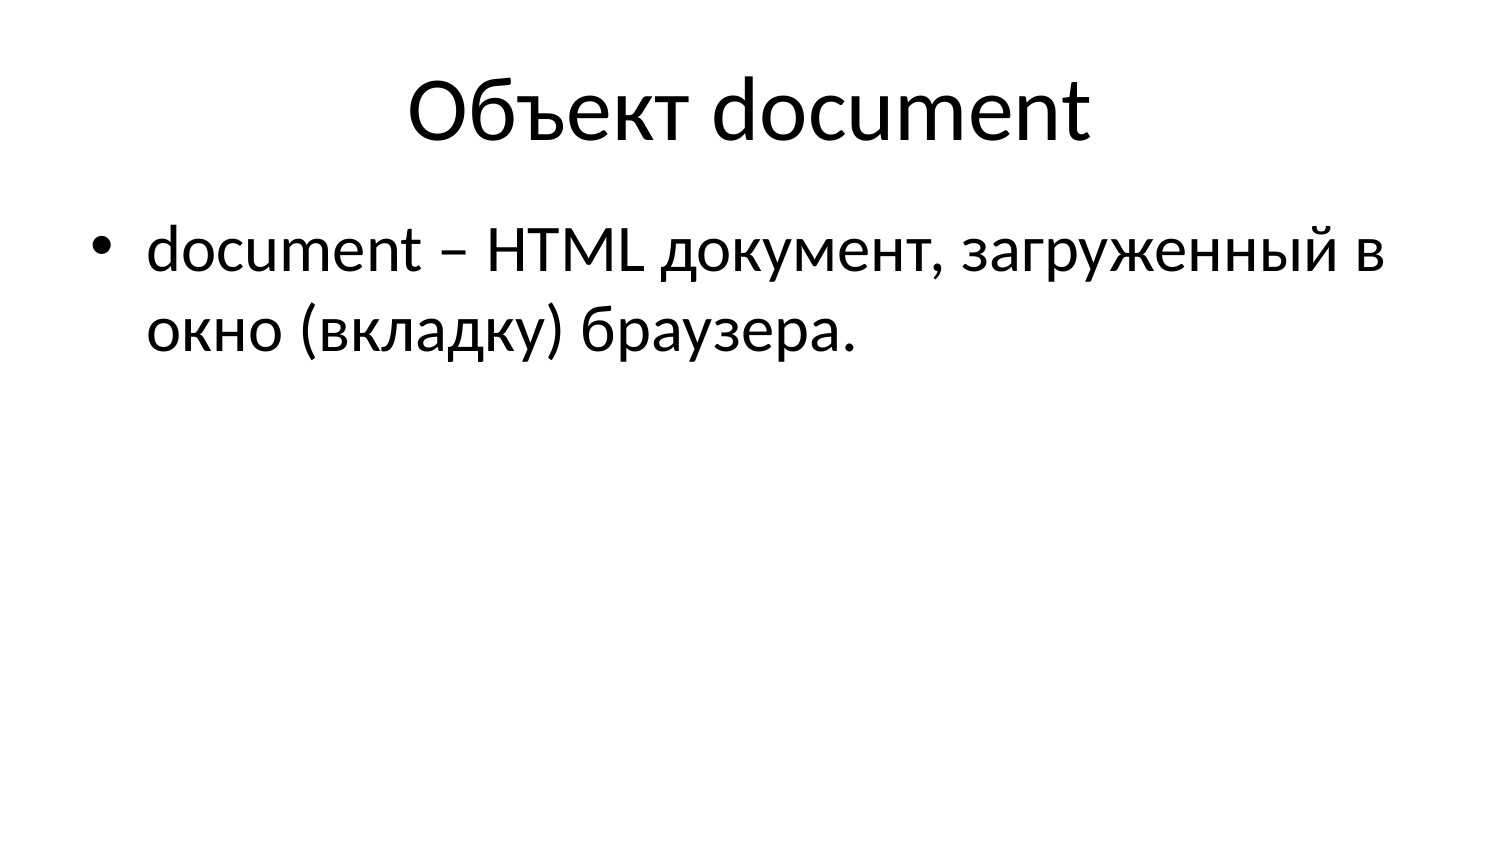

# Объект document
document – HTML документ, загруженный в окно (вкладку) браузера.